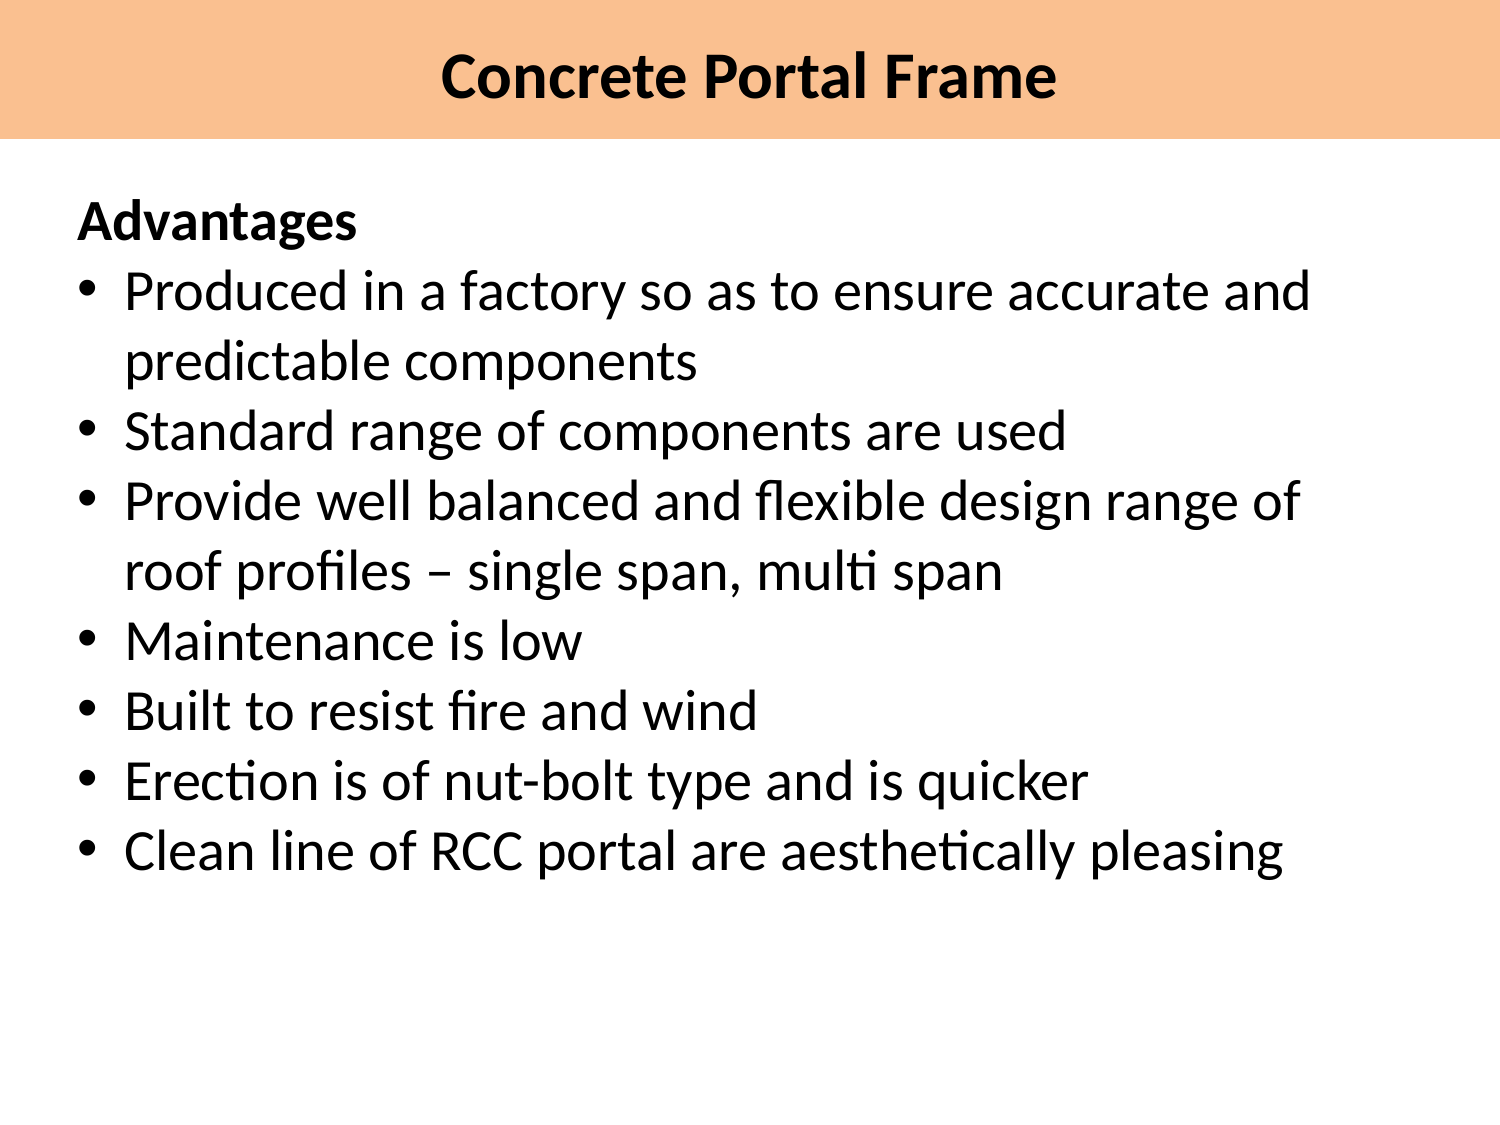

Concrete Portal Frame
Advantages
Produced in a factory so as to ensure accurate and predictable components
Standard range of components are used
Provide well balanced and flexible design range of roof profiles – single span, multi span
Maintenance is low
Built to resist fire and wind
Erection is of nut-bolt type and is quicker
Clean line of RCC portal are aesthetically pleasing